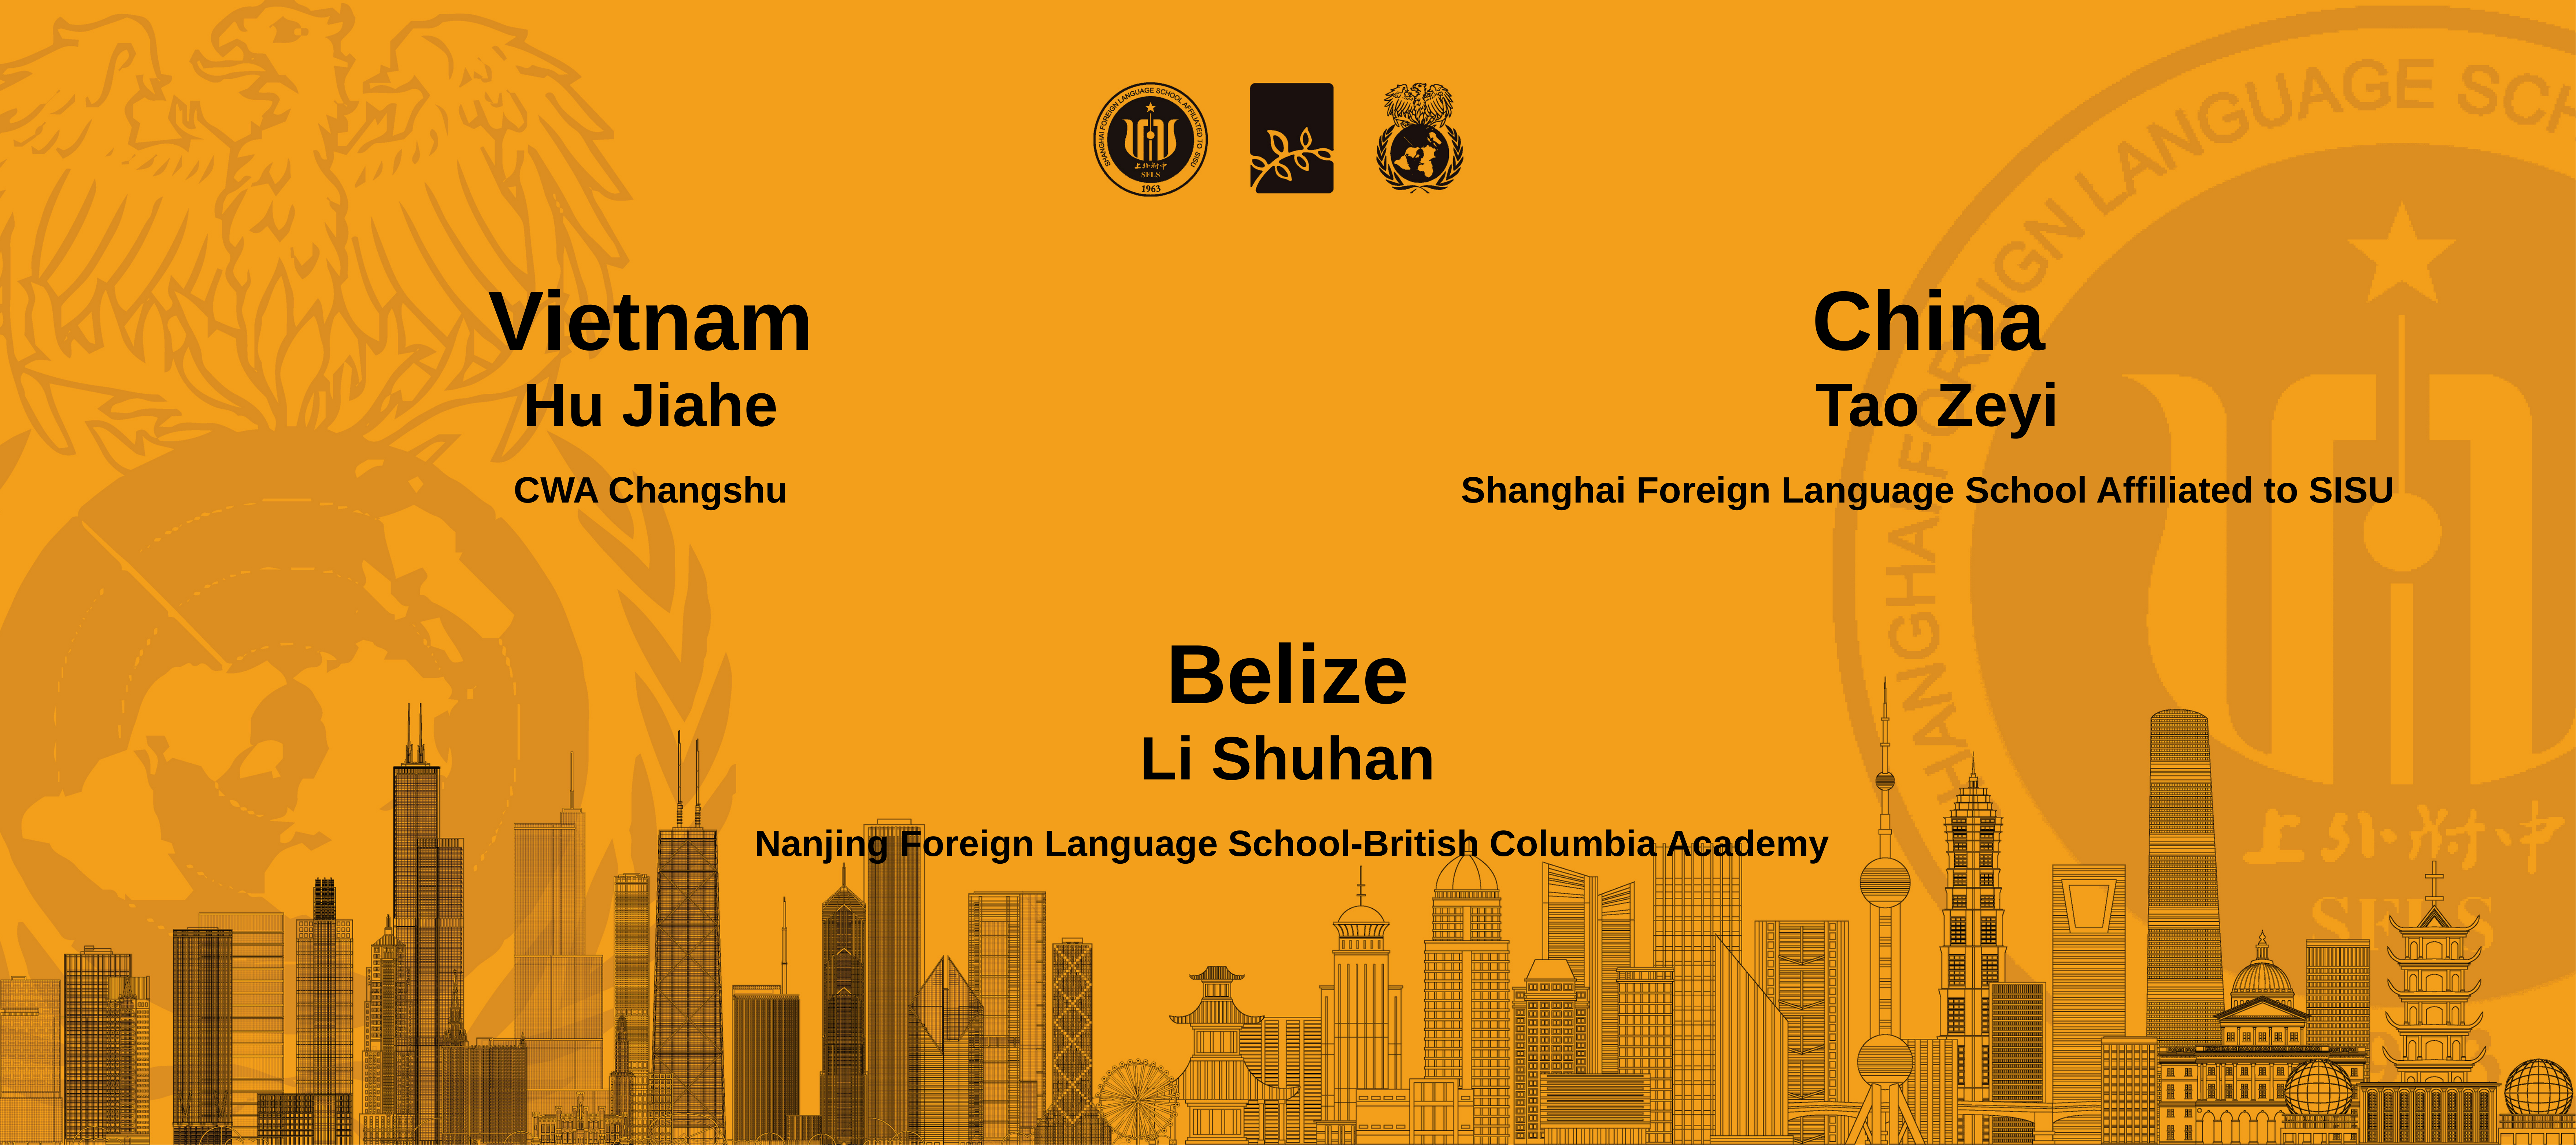

Vietnam
Hu Jiahe
CWA Changshu
China
 Tao Zeyi
Shanghai Foreign Language School Affiliated to SISU
Belize
Li Shuhan
 Nanjing Foreign Language School-British Columbia Academy